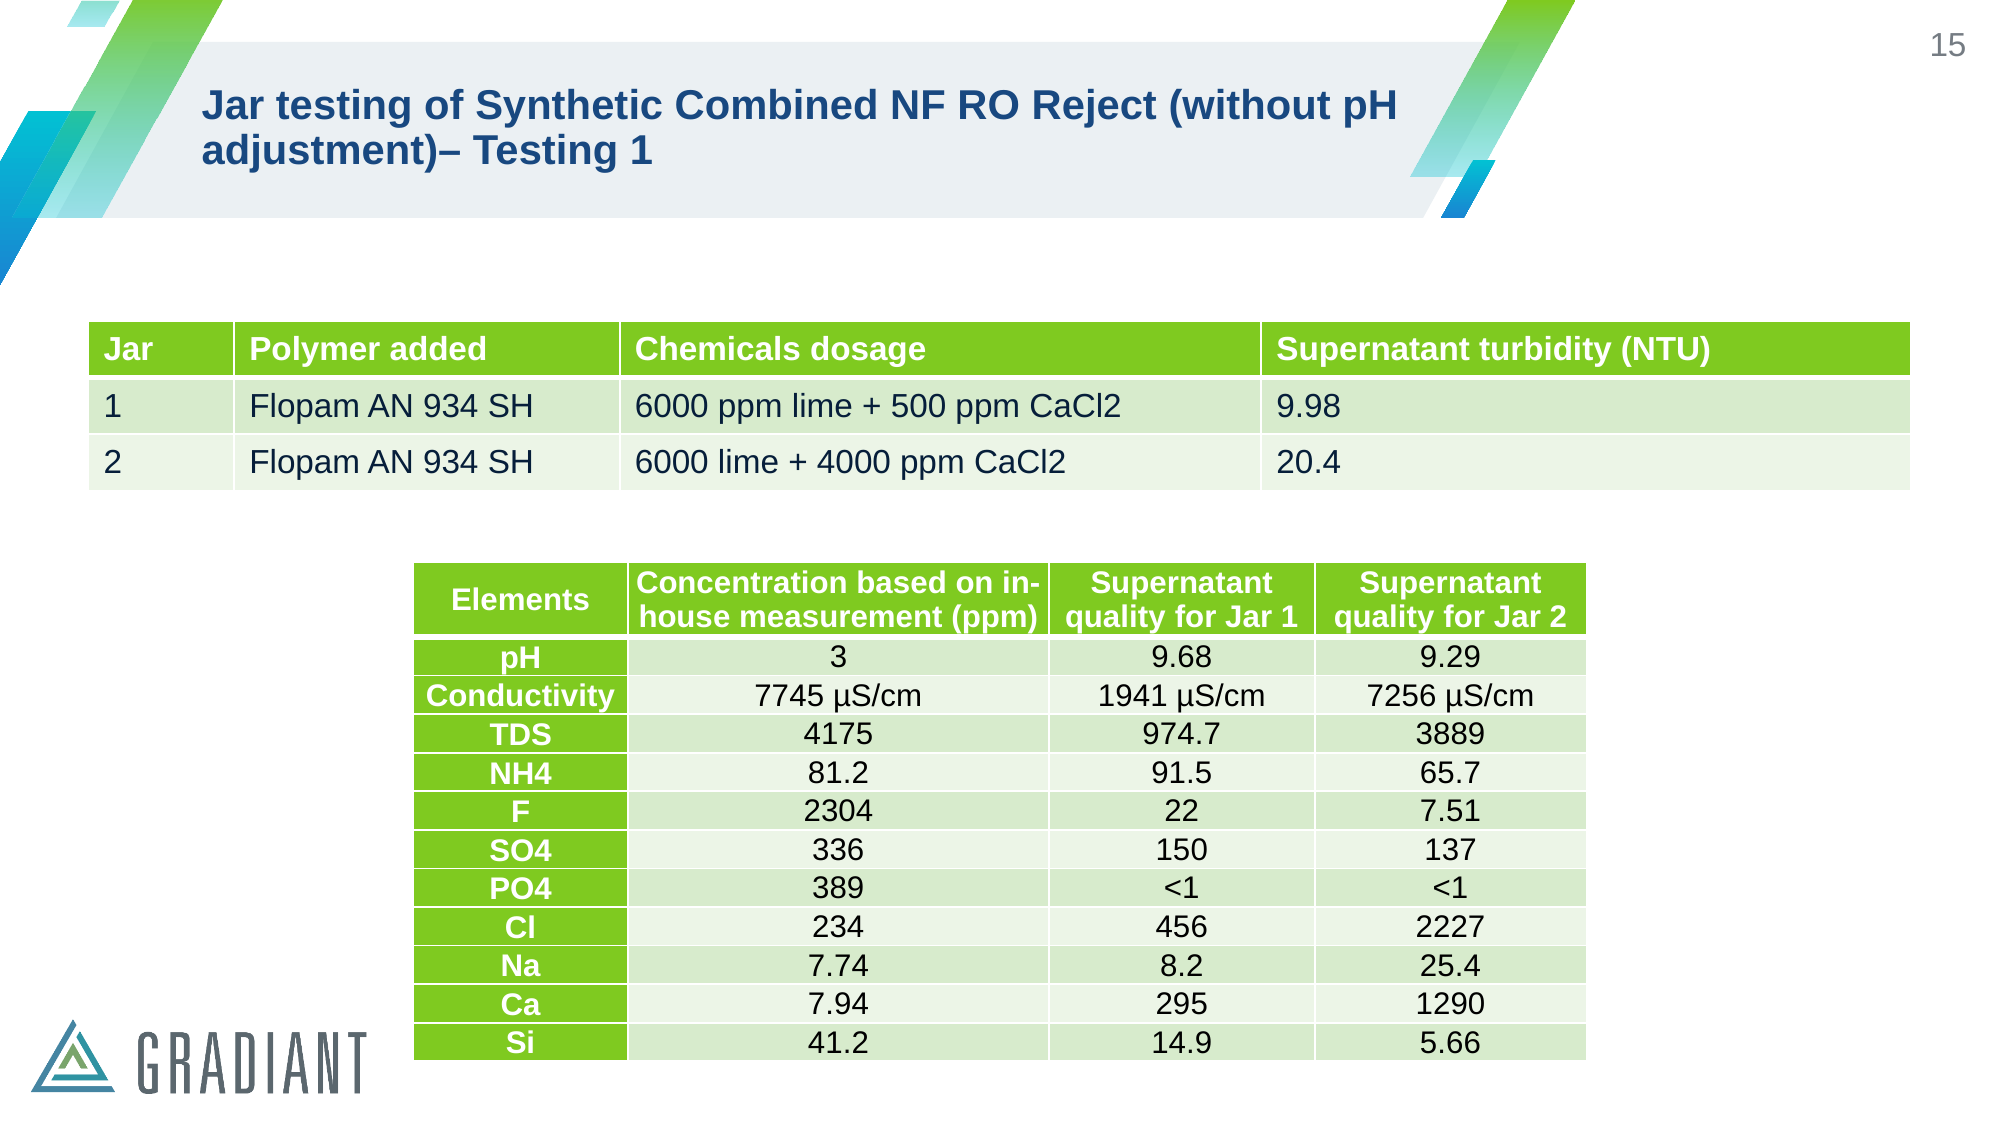

15
# Jar testing of Synthetic Combined NF RO Reject (without pH adjustment)– Testing 1
| Jar | Polymer added | Chemicals dosage | Supernatant turbidity (NTU) |
| --- | --- | --- | --- |
| 1 | Flopam AN 934 SH | 6000 ppm lime + 500 ppm CaCl2 | 9.98 |
| 2 | Flopam AN 934 SH | 6000 lime + 4000 ppm CaCl2 | 20.4 |
| Elements | Concentration based on in-house measurement (ppm) | Supernatant quality for Jar 1 | Supernatant quality for Jar 2 |
| --- | --- | --- | --- |
| pH | 3 | 9.68 | 9.29 |
| Conductivity | 7745 µS/cm | 1941 µS/cm | 7256 µS/cm |
| TDS | 4175 | 974.7 | 3889 |
| NH4 | 81.2 | 91.5 | 65.7 |
| F | 2304 | 22 | 7.51 |
| SO4 | 336 | 150 | 137 |
| PO4 | 389 | <1 | <1 |
| Cl | 234 | 456 | 2227 |
| Na | 7.74 | 8.2 | 25.4 |
| Ca | 7.94 | 295 | 1290 |
| Si | 41.2 | 14.9 | 5.66 |